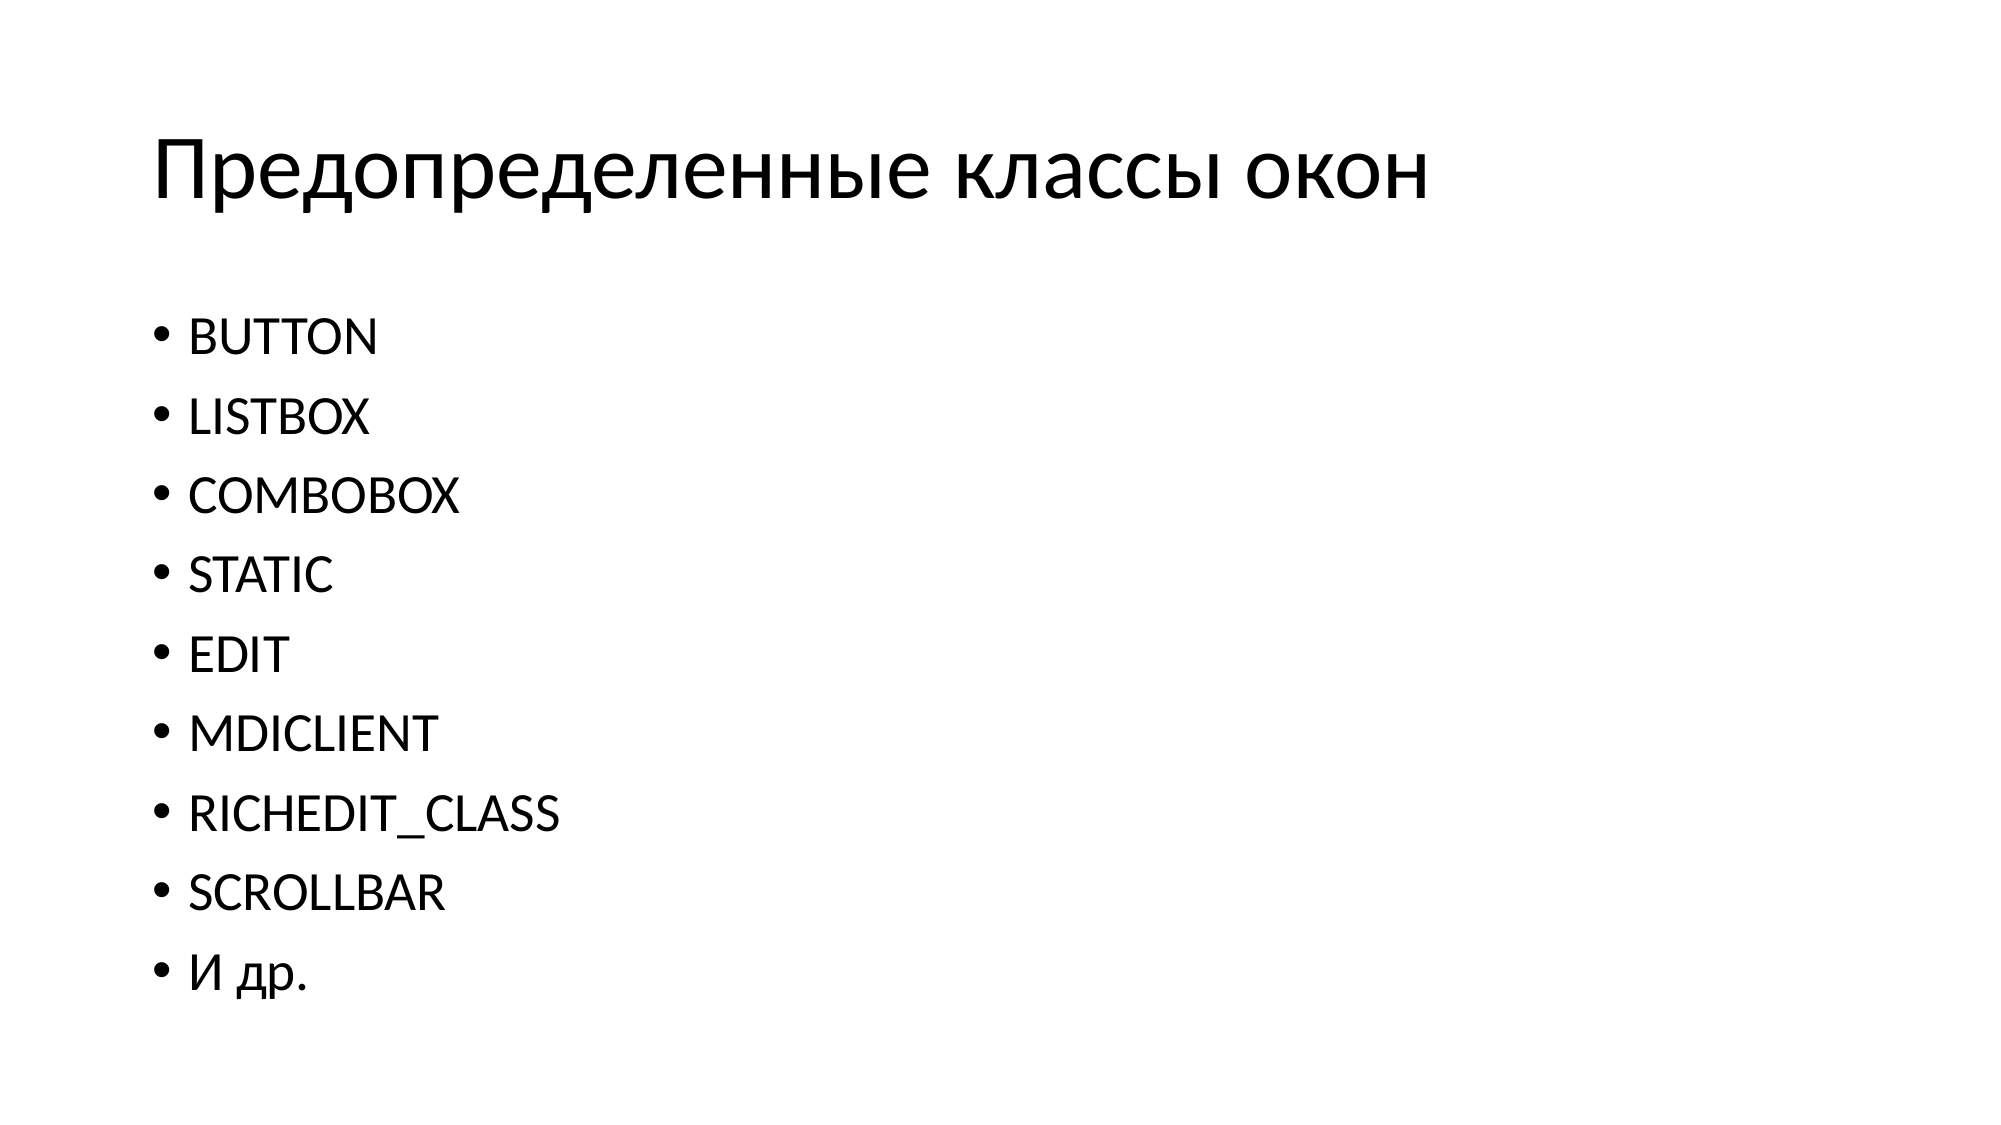

# Предопределенные классы окон
BUTTON
LISTBOX
COMBOBOX
STATIC
EDIT
MDICLIENT
RICHEDIT_CLASS
SCROLLBAR
И др.